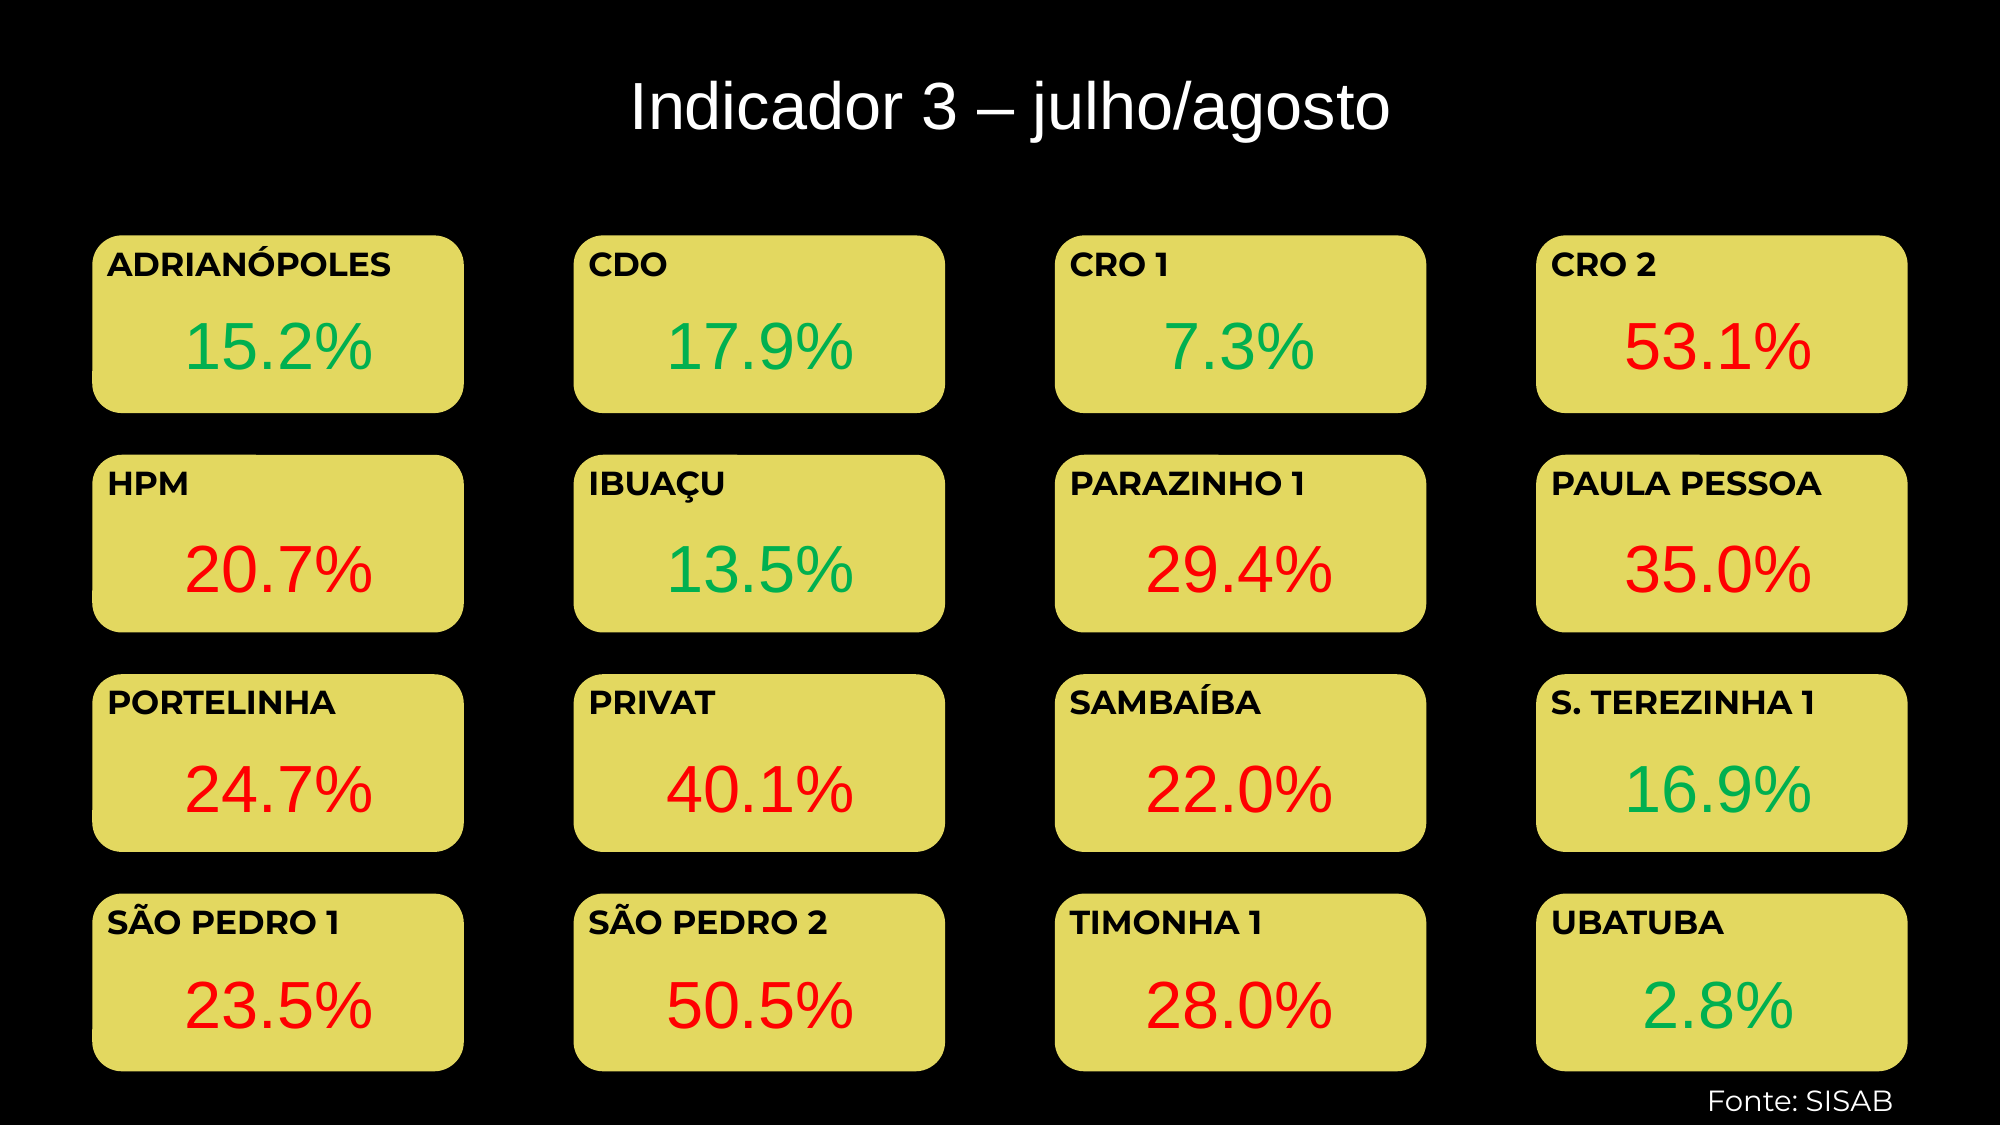

Indicador 3 – julho/agosto
15.2%
17.9%
7.3%
53.1%
20.7%
13.5%
29.4%
35.0%
24.7%
40.1%
22.0%
16.9%
23.5%
50.5%
28.0%
2.8%